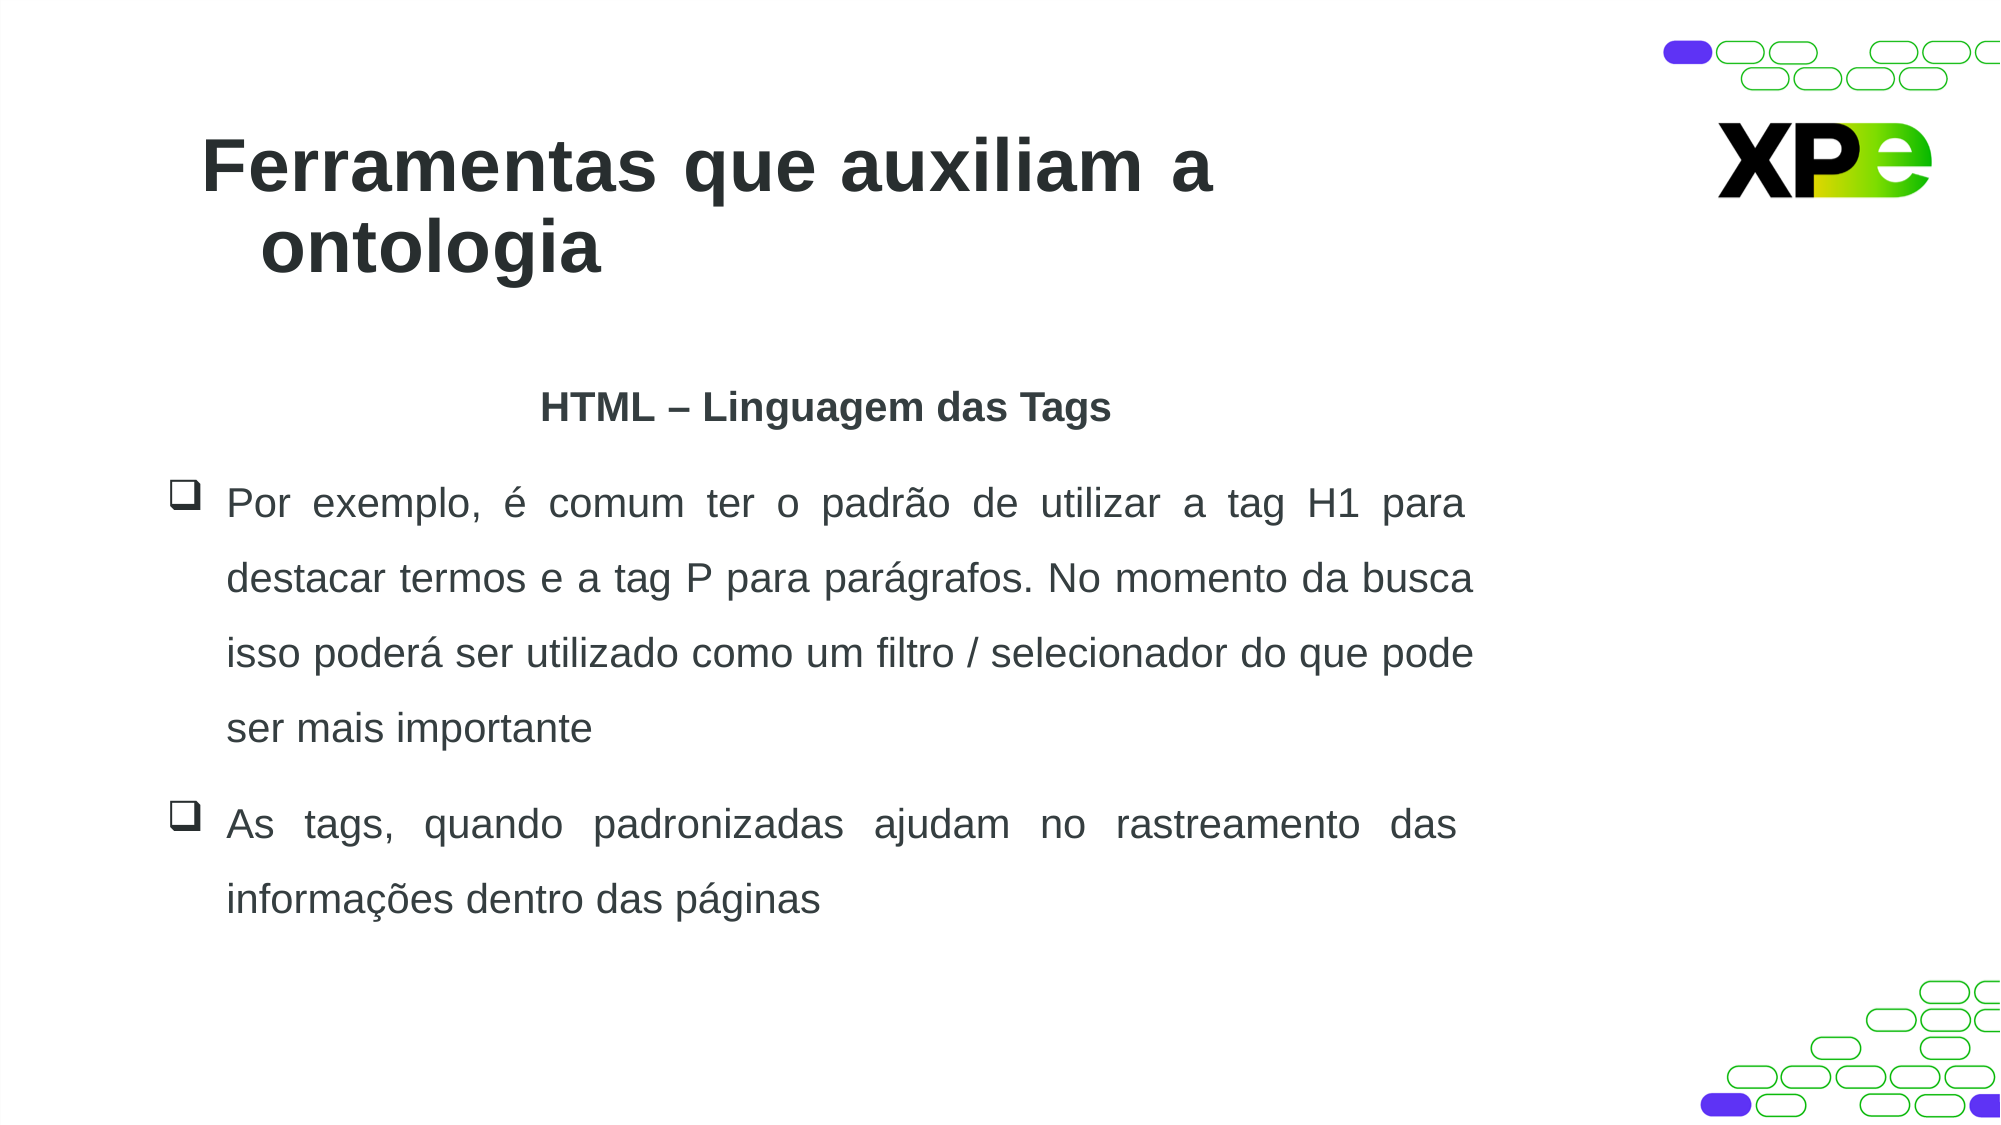

# Ferramentas que auxiliam a  ontologia
HTML – Linguagem das Tags
Por exemplo, é comum ter o padrão de utilizar a tag H1 para  destacar termos e a tag P para parágrafos. No momento da busca  isso poderá ser utilizado como um filtro / selecionador do que pode  ser mais importante
As tags, quando padronizadas ajudam no rastreamento das  informações dentro das páginas